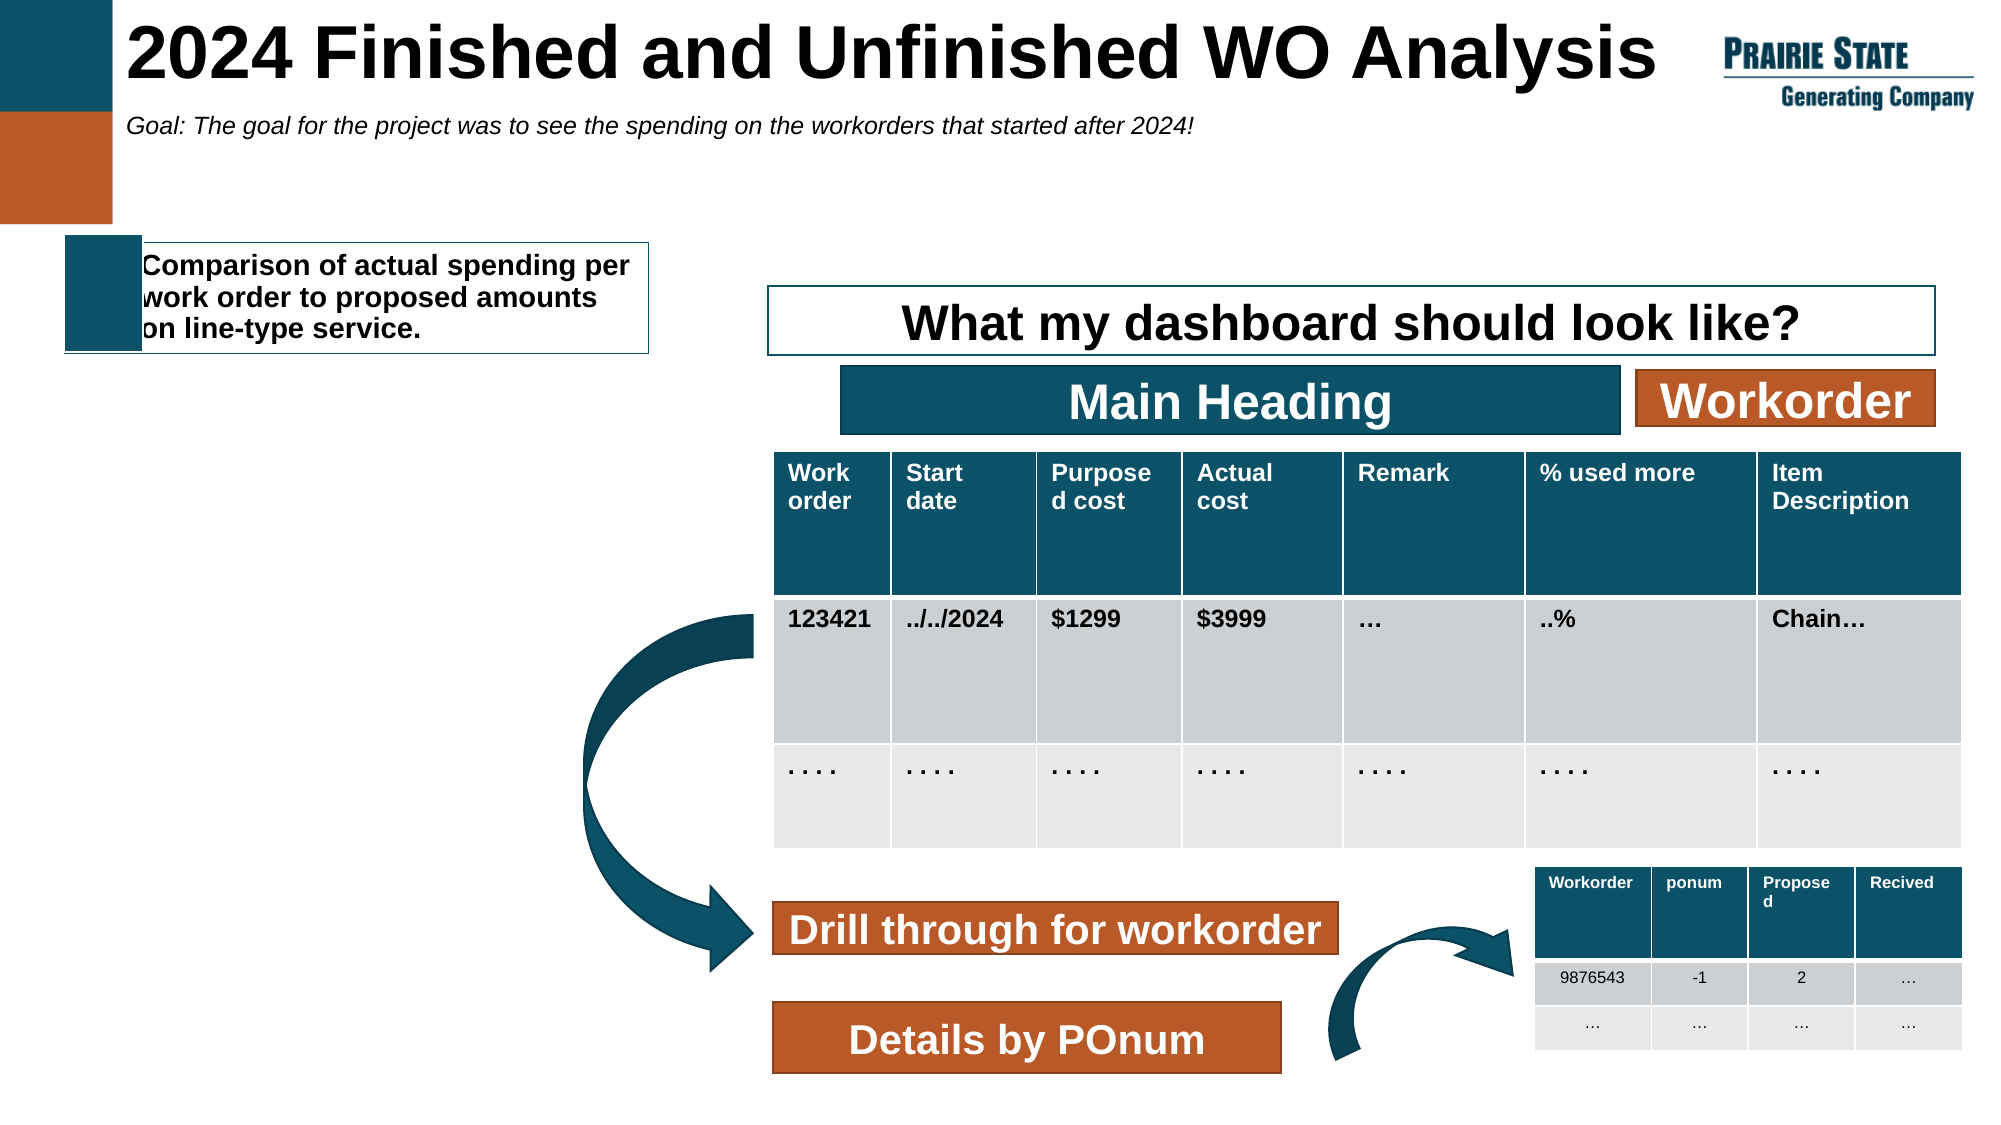

# 2024 Finished and Unfinished WO Analysis
Goal: The goal for the project was to see the spending on the workorders that started after 2024!
Comparison of actual spending per work order to proposed amounts on line-type service.
What my dashboard should look like?
Main Heading
Workorder
| Work order | Start date | Purposed cost | Actual cost | Remark | % used more | Item Description |
| --- | --- | --- | --- | --- | --- | --- |
| 123421 | ../../2024 | $1299 | $3999 | … | ..% | Chain… |
| . . . . | . . . . | . . . . | . . . . | . . . . | . . . . | . . . . |

Drill through for workorder
| Workorder | ponum | Proposed | Recived |
| --- | --- | --- | --- |
| 9876543 | -1 | 2 | … |
| … | … | … | … |

Details by POnum